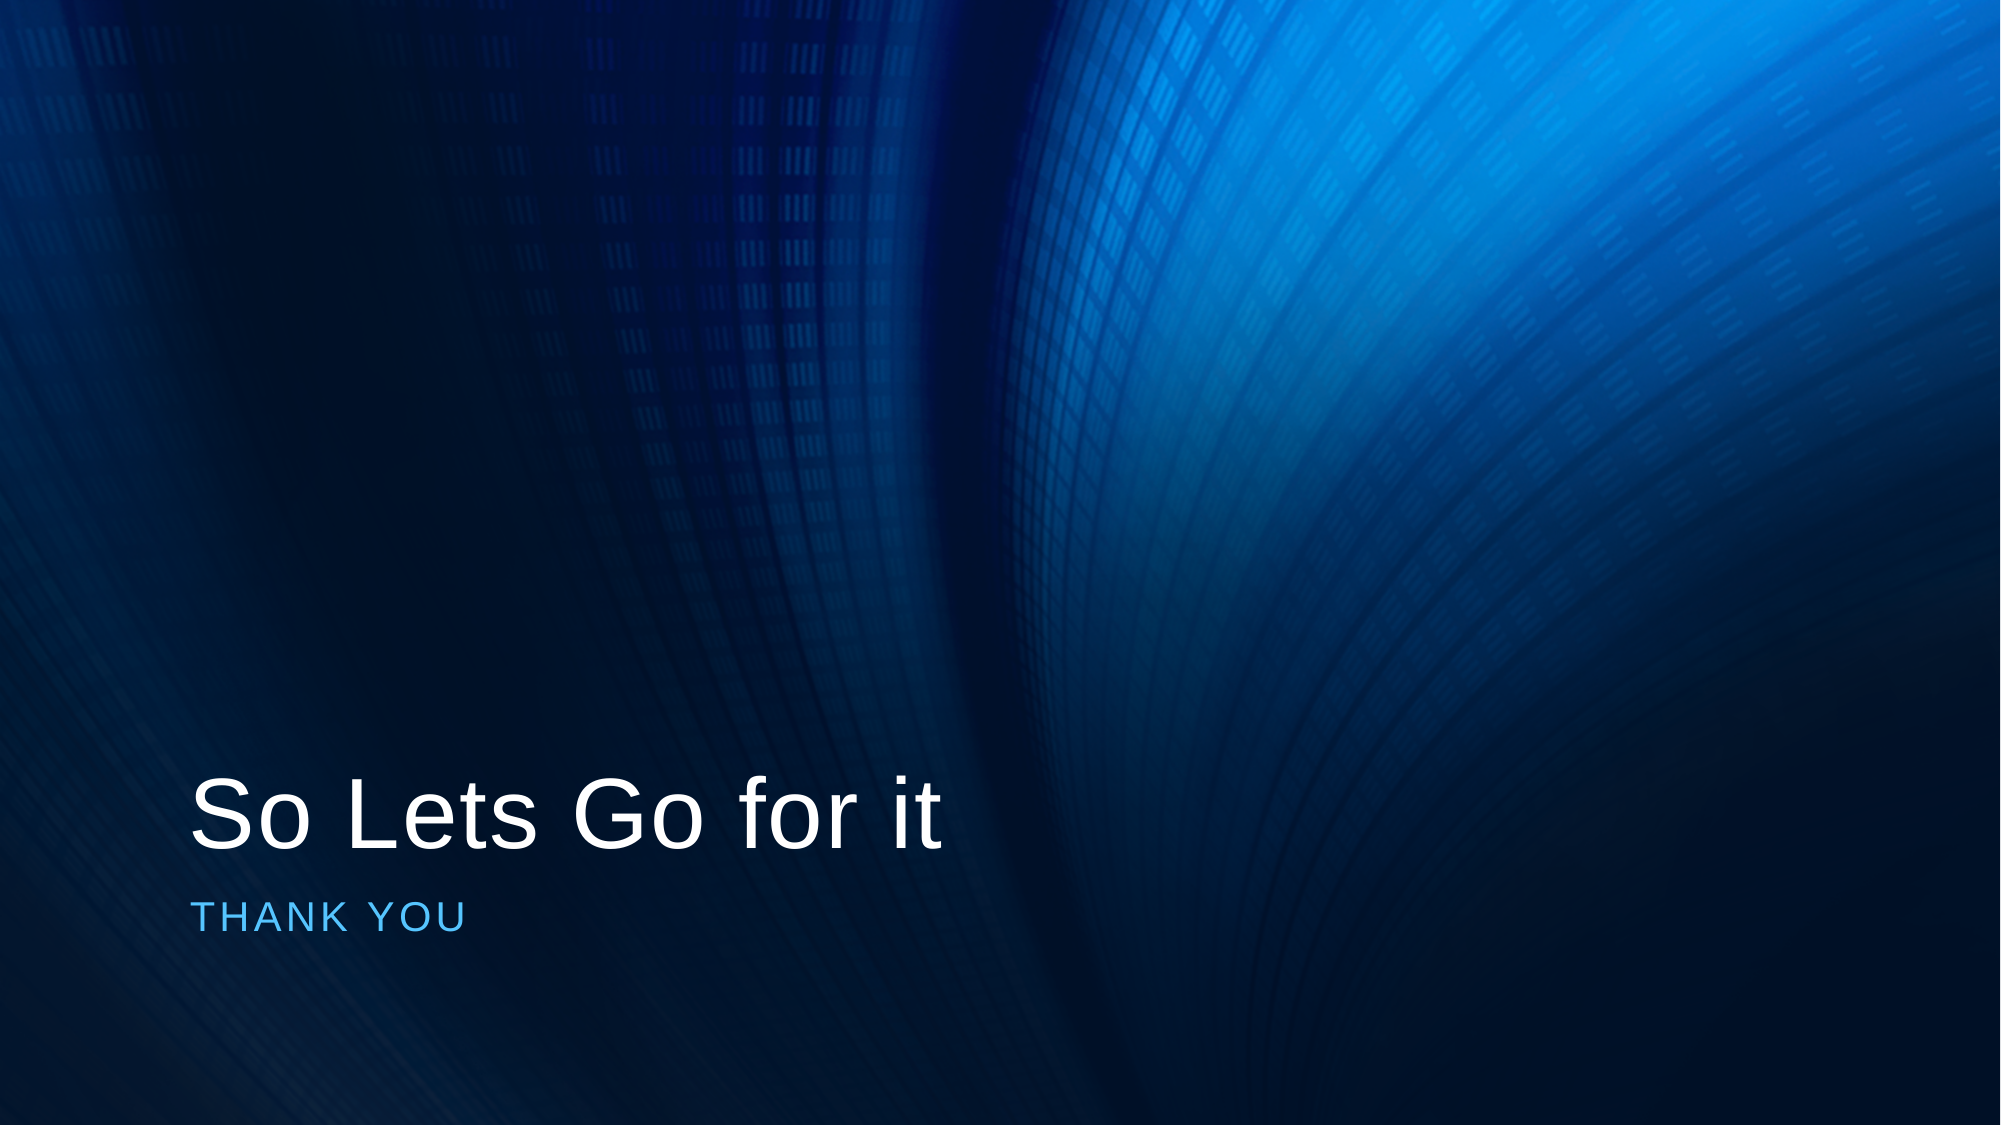

# So Lets Go for it
Thank you